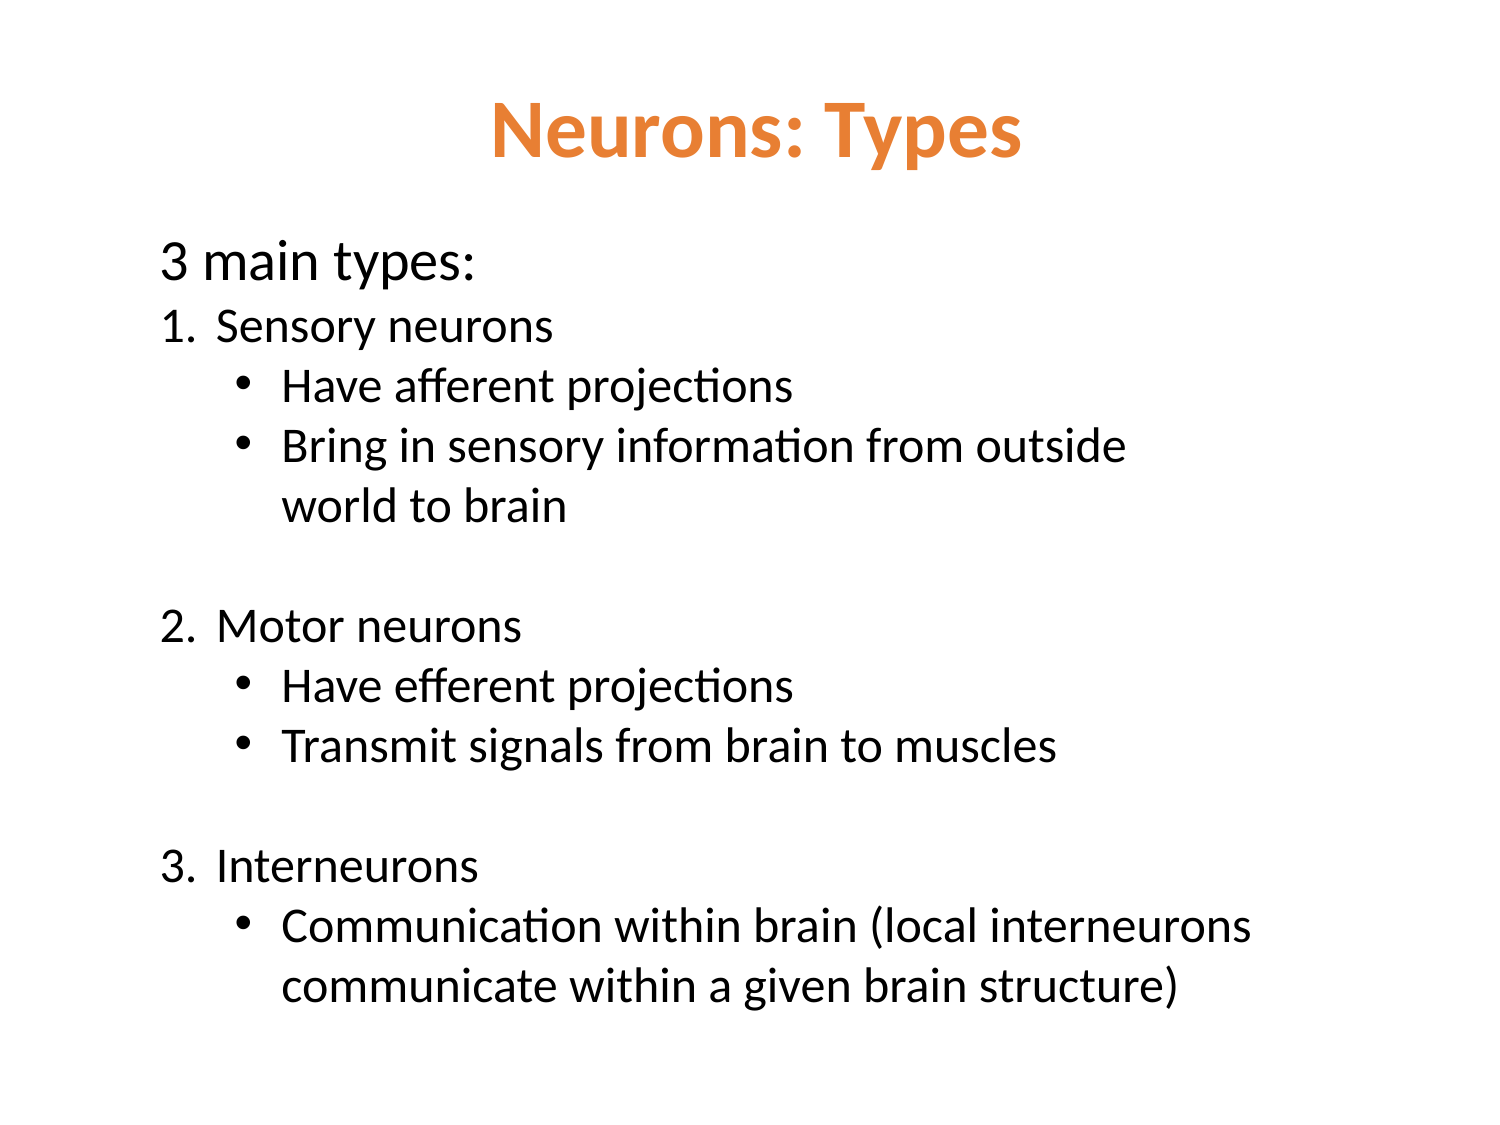

Neurons: Types
3 main types:
Sensory neurons
Have afferent projections
Bring in sensory information from outside world to brain

Motor neurons
Have efferent projections
Transmit signals from brain to muscles

Interneurons
Communication within brain (local interneurons communicate within a given brain structure)